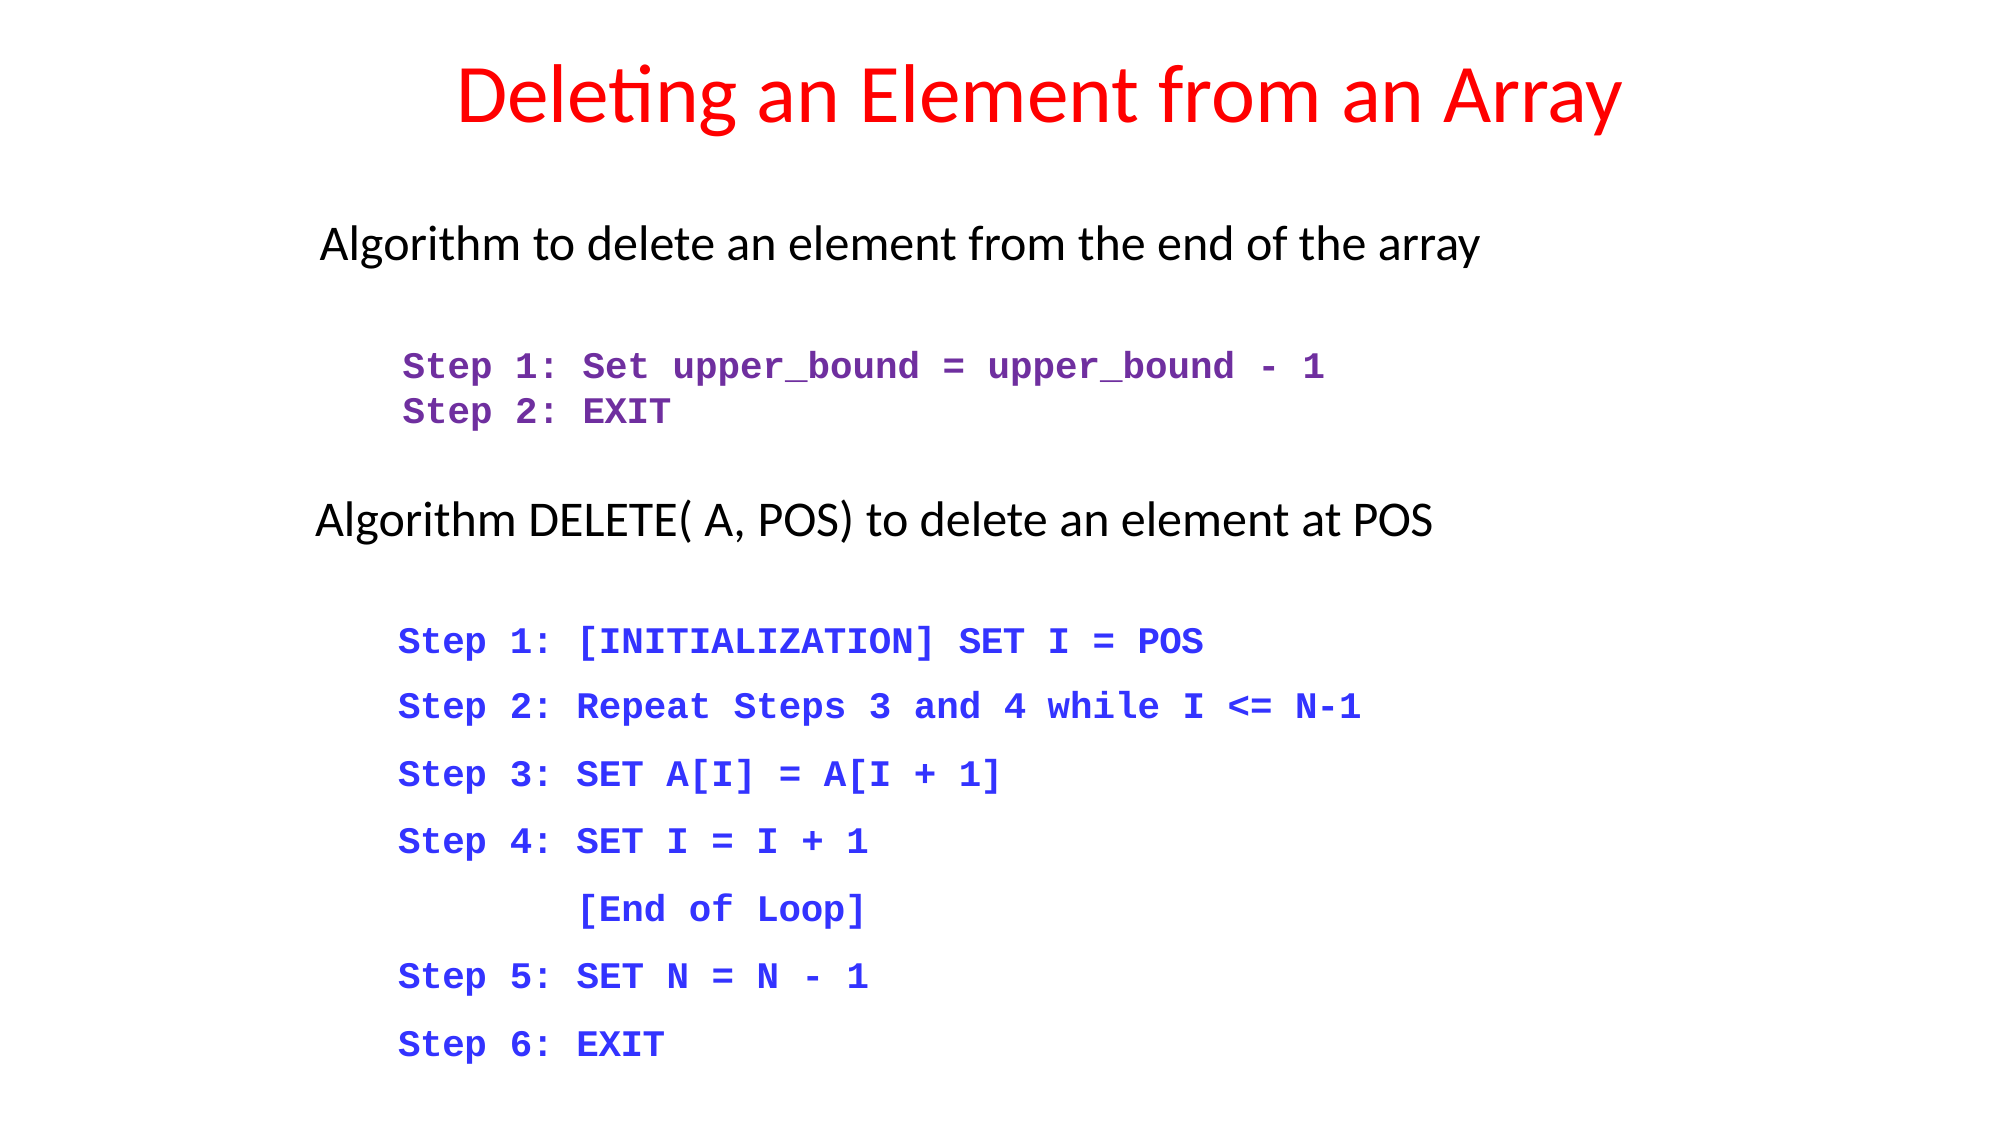

# Deleting an Element from an Array
Algorithm to delete an element from the end of the array

Step 1: Set upper_bound = upper_bound - 1
Step 2: EXIT

Algorithm DELETE( A, POS) to delete an element at POS
| Step | 1: | [INITIALIZATION] SET | I = POS |
| --- | --- | --- | --- |
| Step | 2: | Repeat Steps 3 and 4 | while I <= N-1 |
| Step | 3: | SET A[I] = A[I + 1] |  |
| Step | 4: | SET I = I + 1 |  |
|  |  | [End of Loop] |  |
| Step | 5: | SET N = N - 1 |  |
| Step | 6: | EXIT |  |